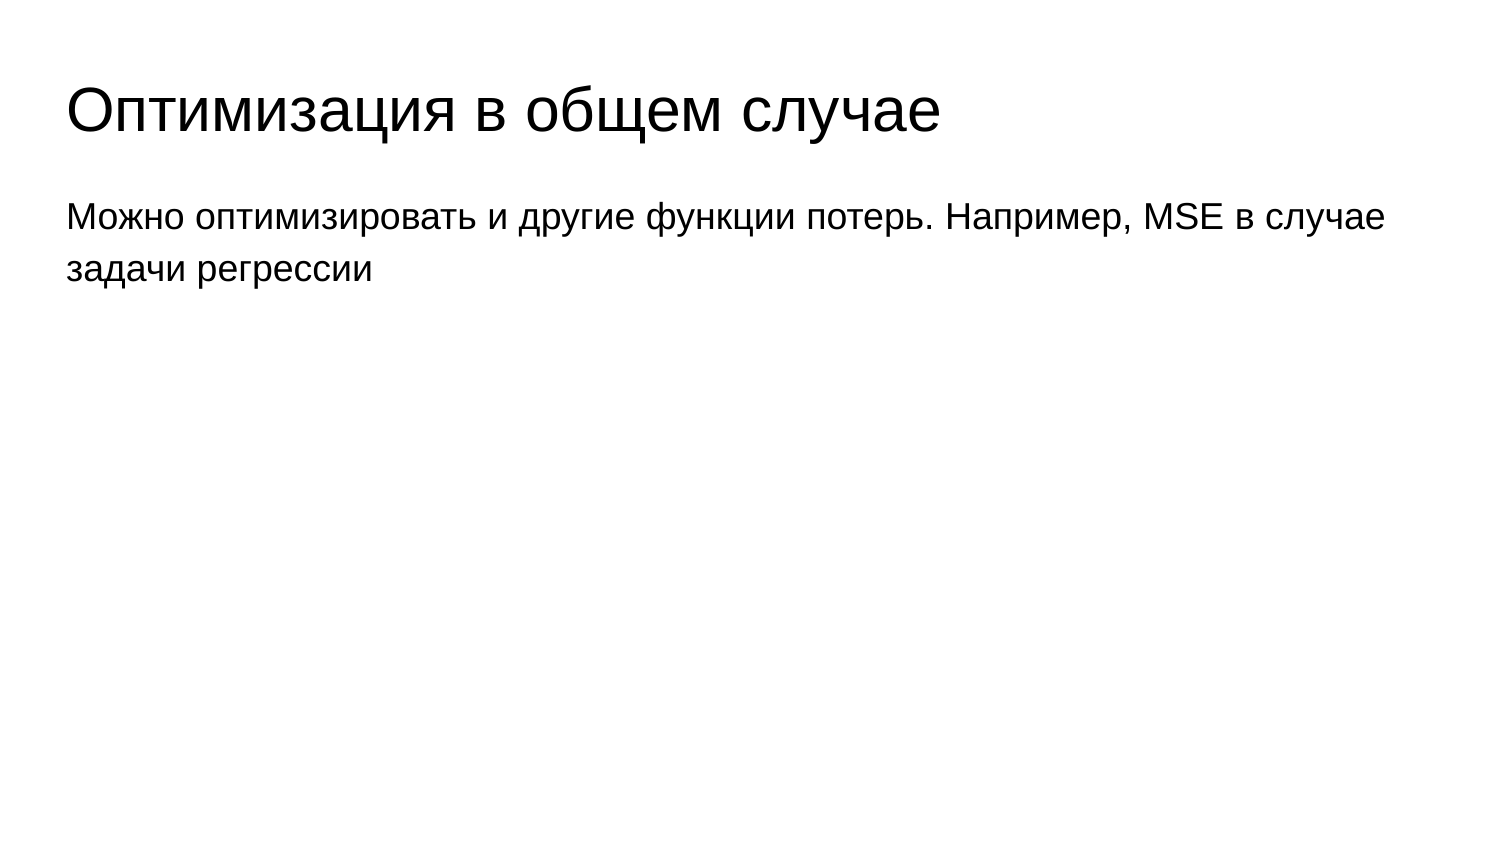

# Оптимизация в общем случае
Можно оптимизировать и другие функции потерь. Например, MSE в случае задачи регрессии